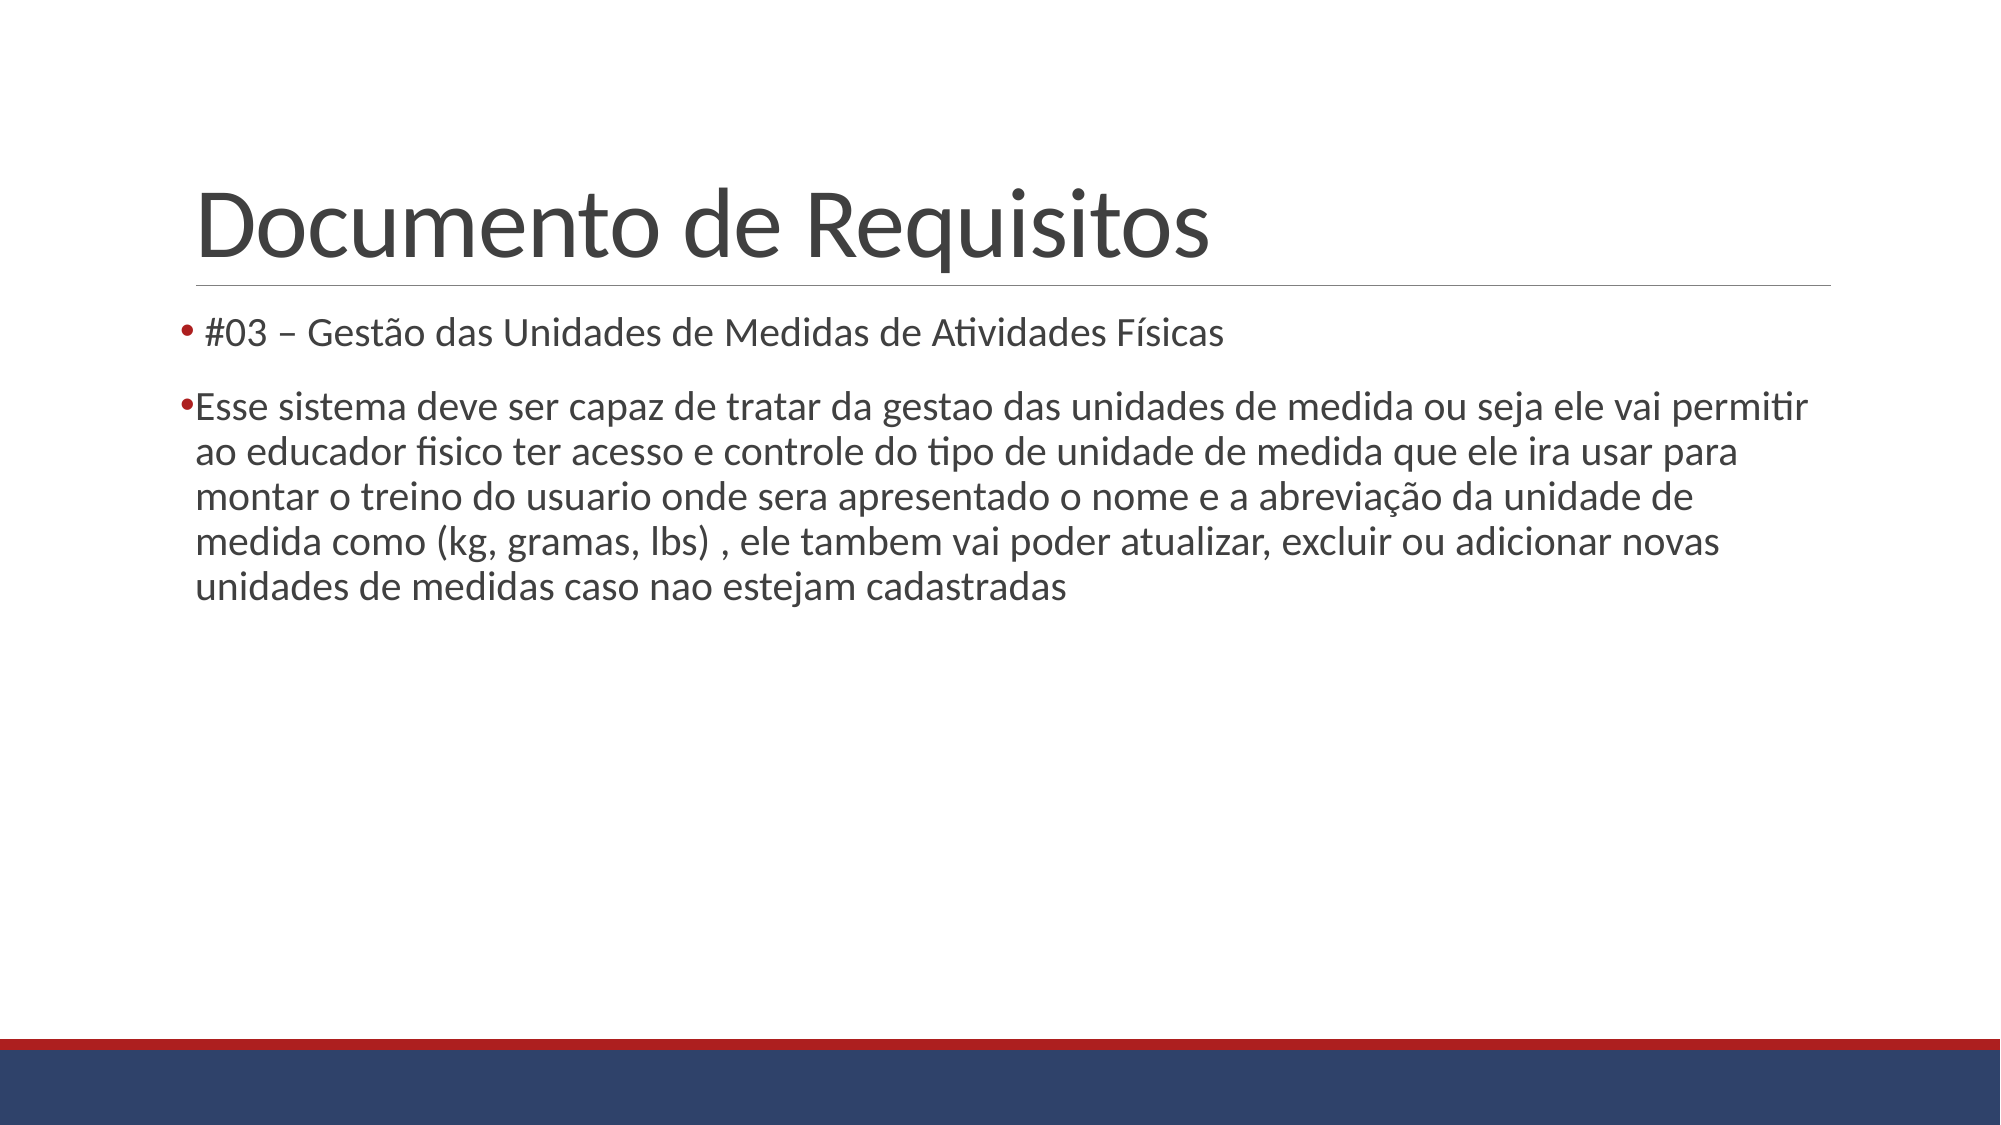

# Documento de Requisitos
 #03 – Gestão das Unidades de Medidas de Atividades Físicas
Esse sistema deve ser capaz de tratar da gestao das unidades de medida ou seja ele vai permitir ao educador fisico ter acesso e controle do tipo de unidade de medida que ele ira usar para montar o treino do usuario onde sera apresentado o nome e a abreviação da unidade de medida como (kg, gramas, lbs) , ele tambem vai poder atualizar, excluir ou adicionar novas unidades de medidas caso nao estejam cadastradas